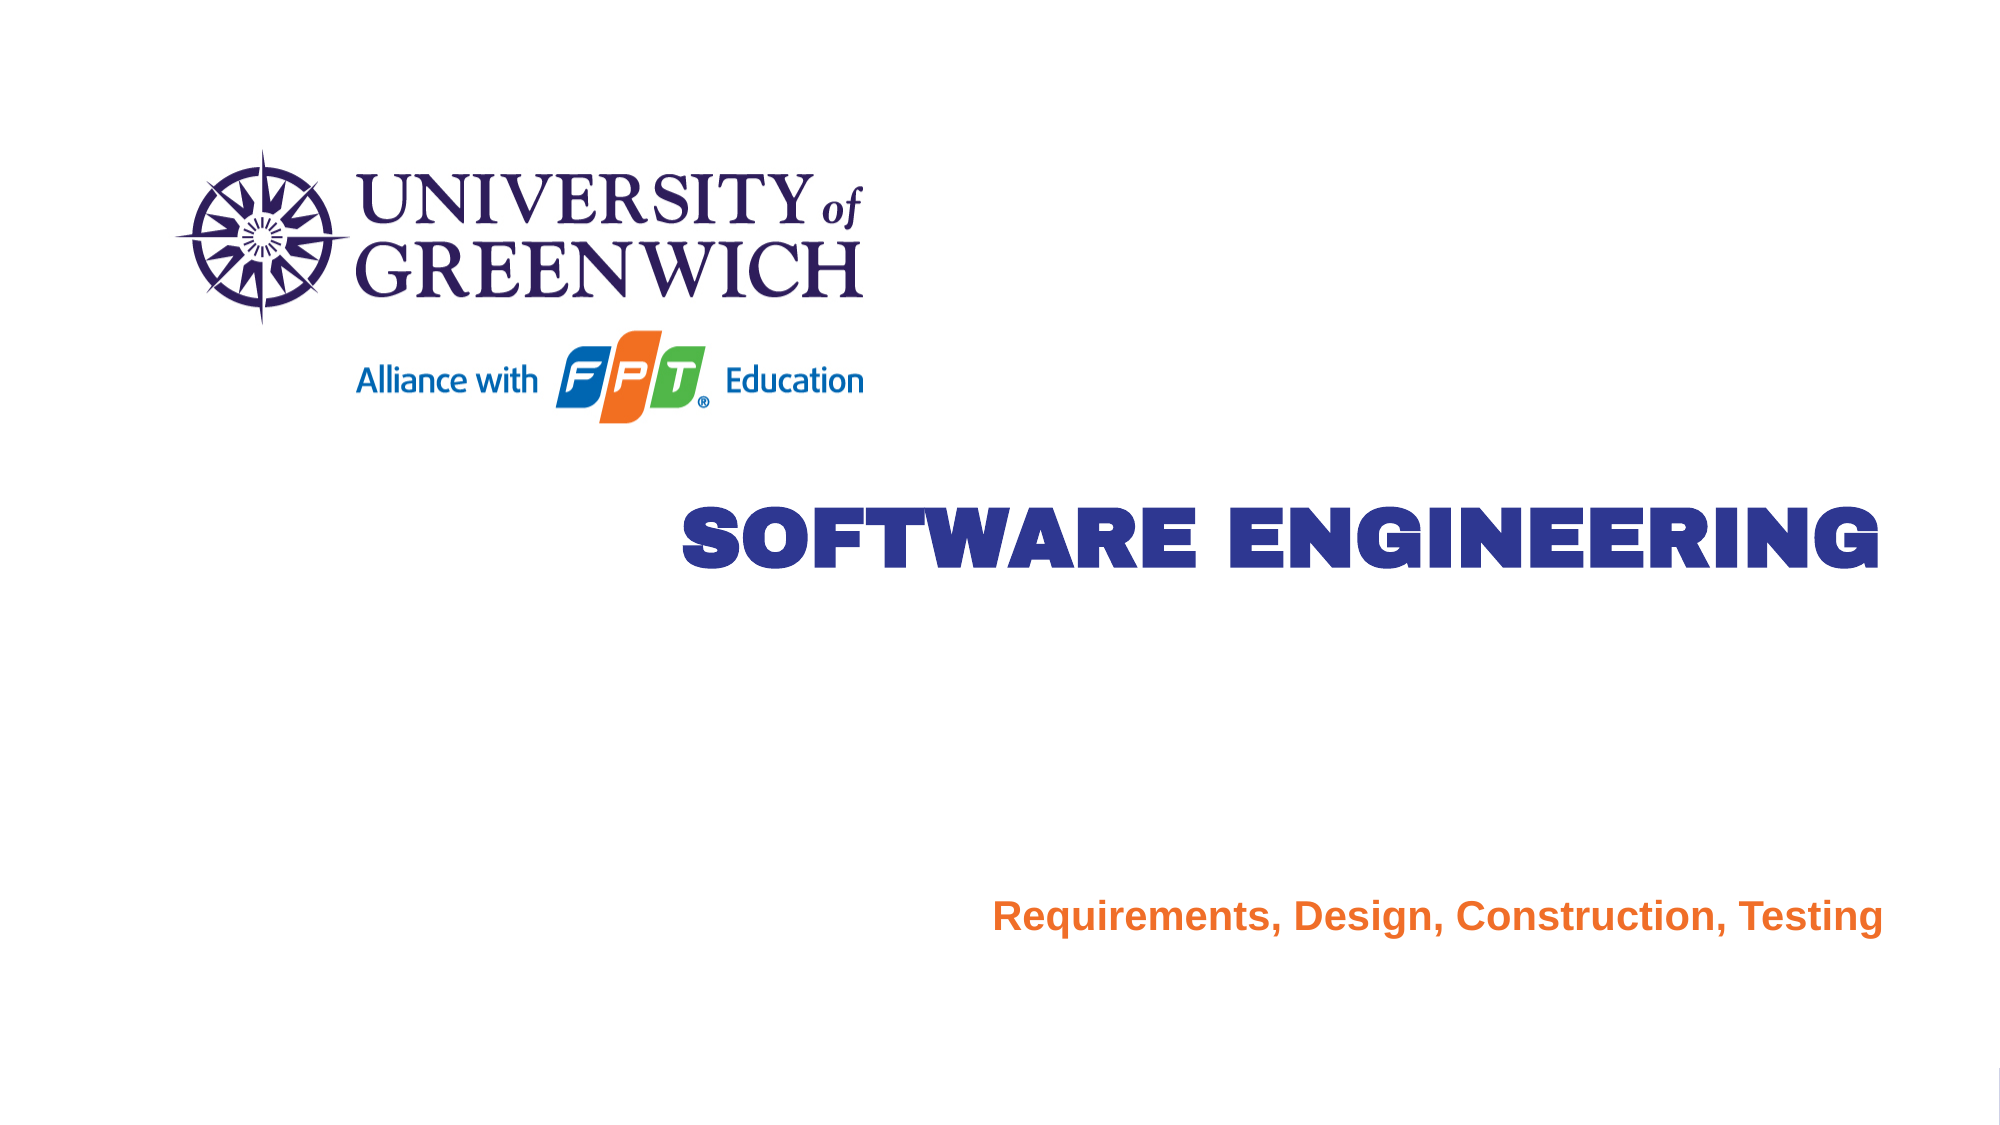

# Software Engineering
Requirements, Design, Construction, Testing